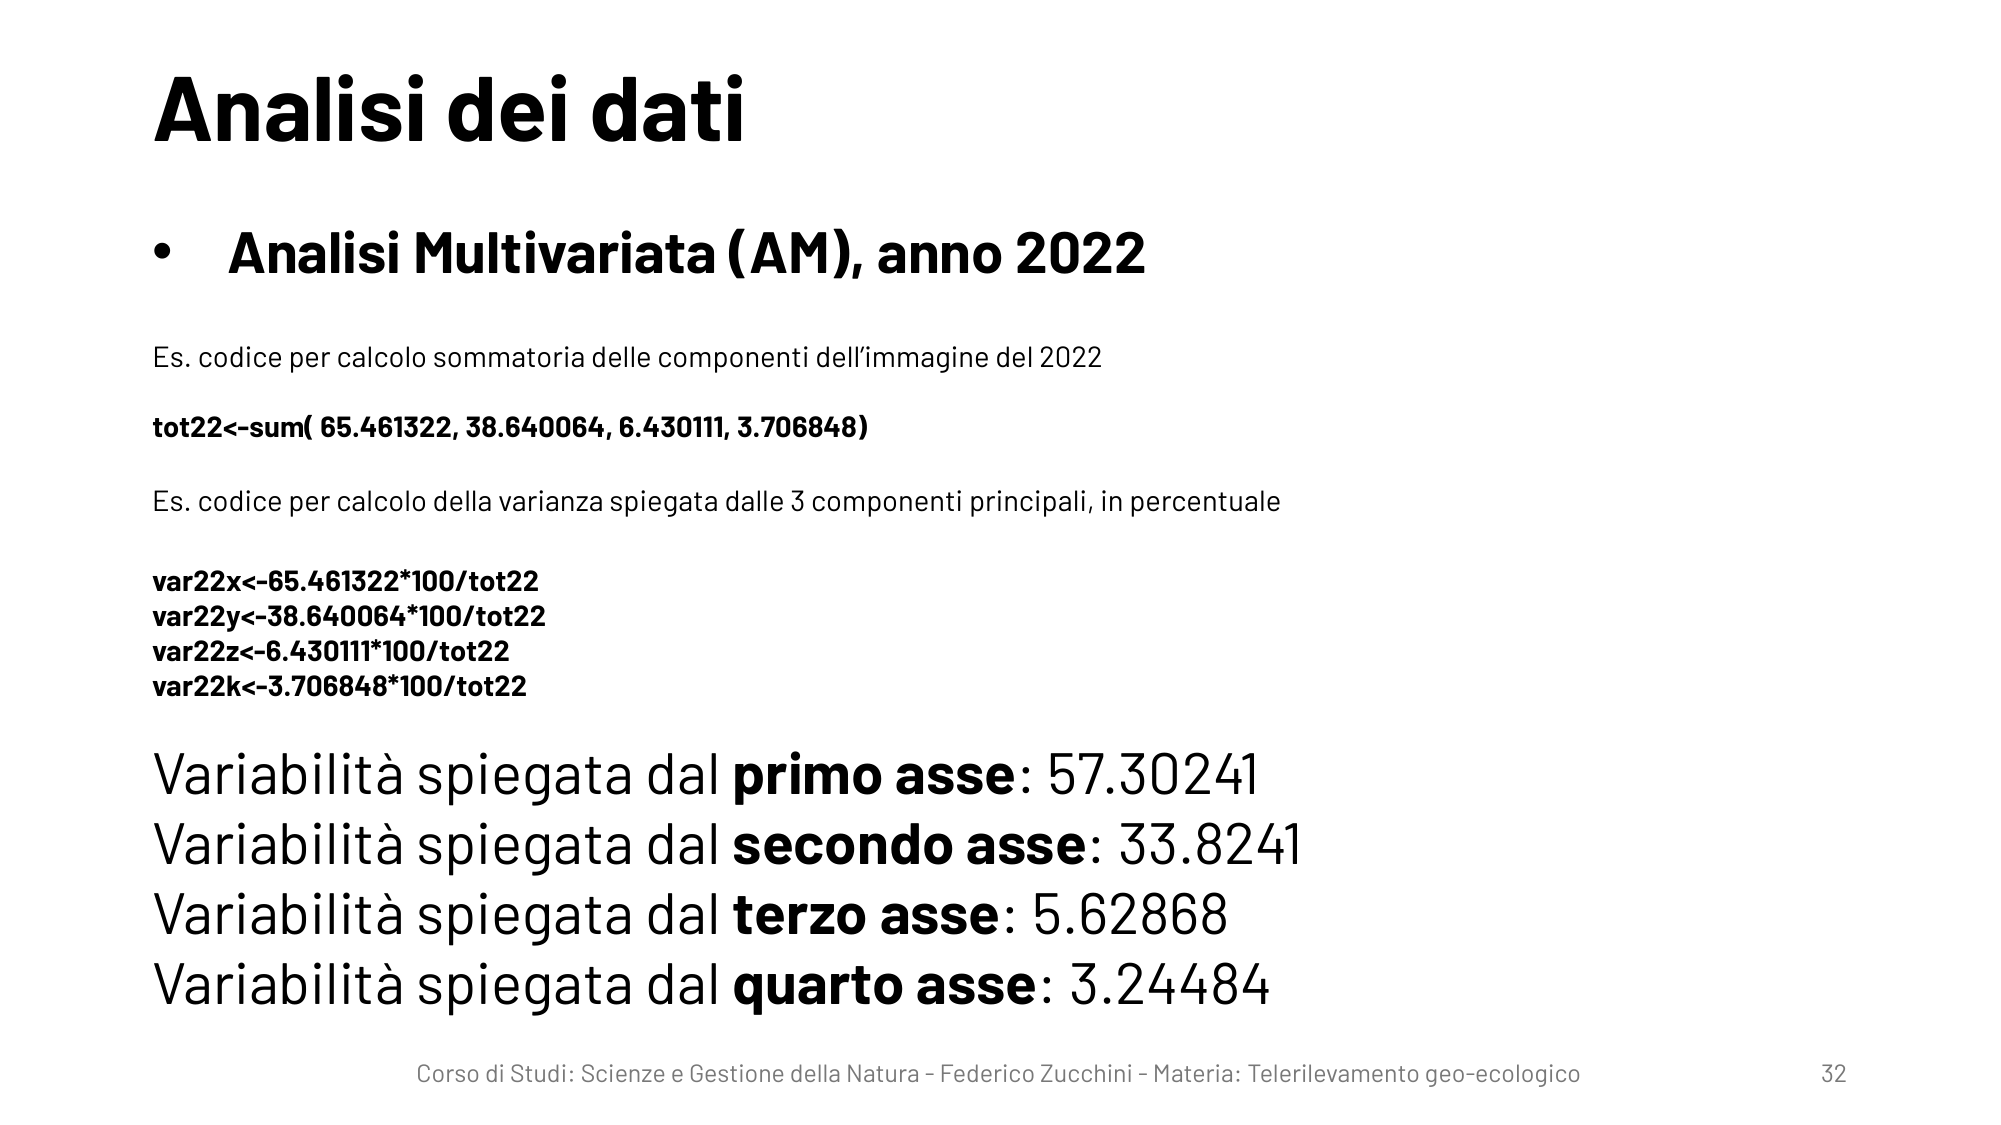

# Analisi dei dati
Analisi Multivariata (AM), anno 2022
Es. codice per calcolo sommatoria delle componenti dell’immagine del 2022

tot22<-sum( 65.461322, 38.640064, 6.430111, 3.706848)
Es. codice per calcolo della varianza spiegata dalle 3 componenti principali, in percentuale

var22x<-65.461322*100/tot22
var22y<-38.640064*100/tot22
var22z<-6.430111*100/tot22
var22k<-3.706848*100/tot22
Variabilità spiegata dal primo asse: 57.30241
Variabilità spiegata dal secondo asse: 33.8241
Variabilità spiegata dal terzo asse: 5.62868
Variabilità spiegata dal quarto asse: 3.24484
Corso di Studi: Scienze e Gestione della Natura - Federico Zucchini - Materia: Telerilevamento geo-ecologico
32